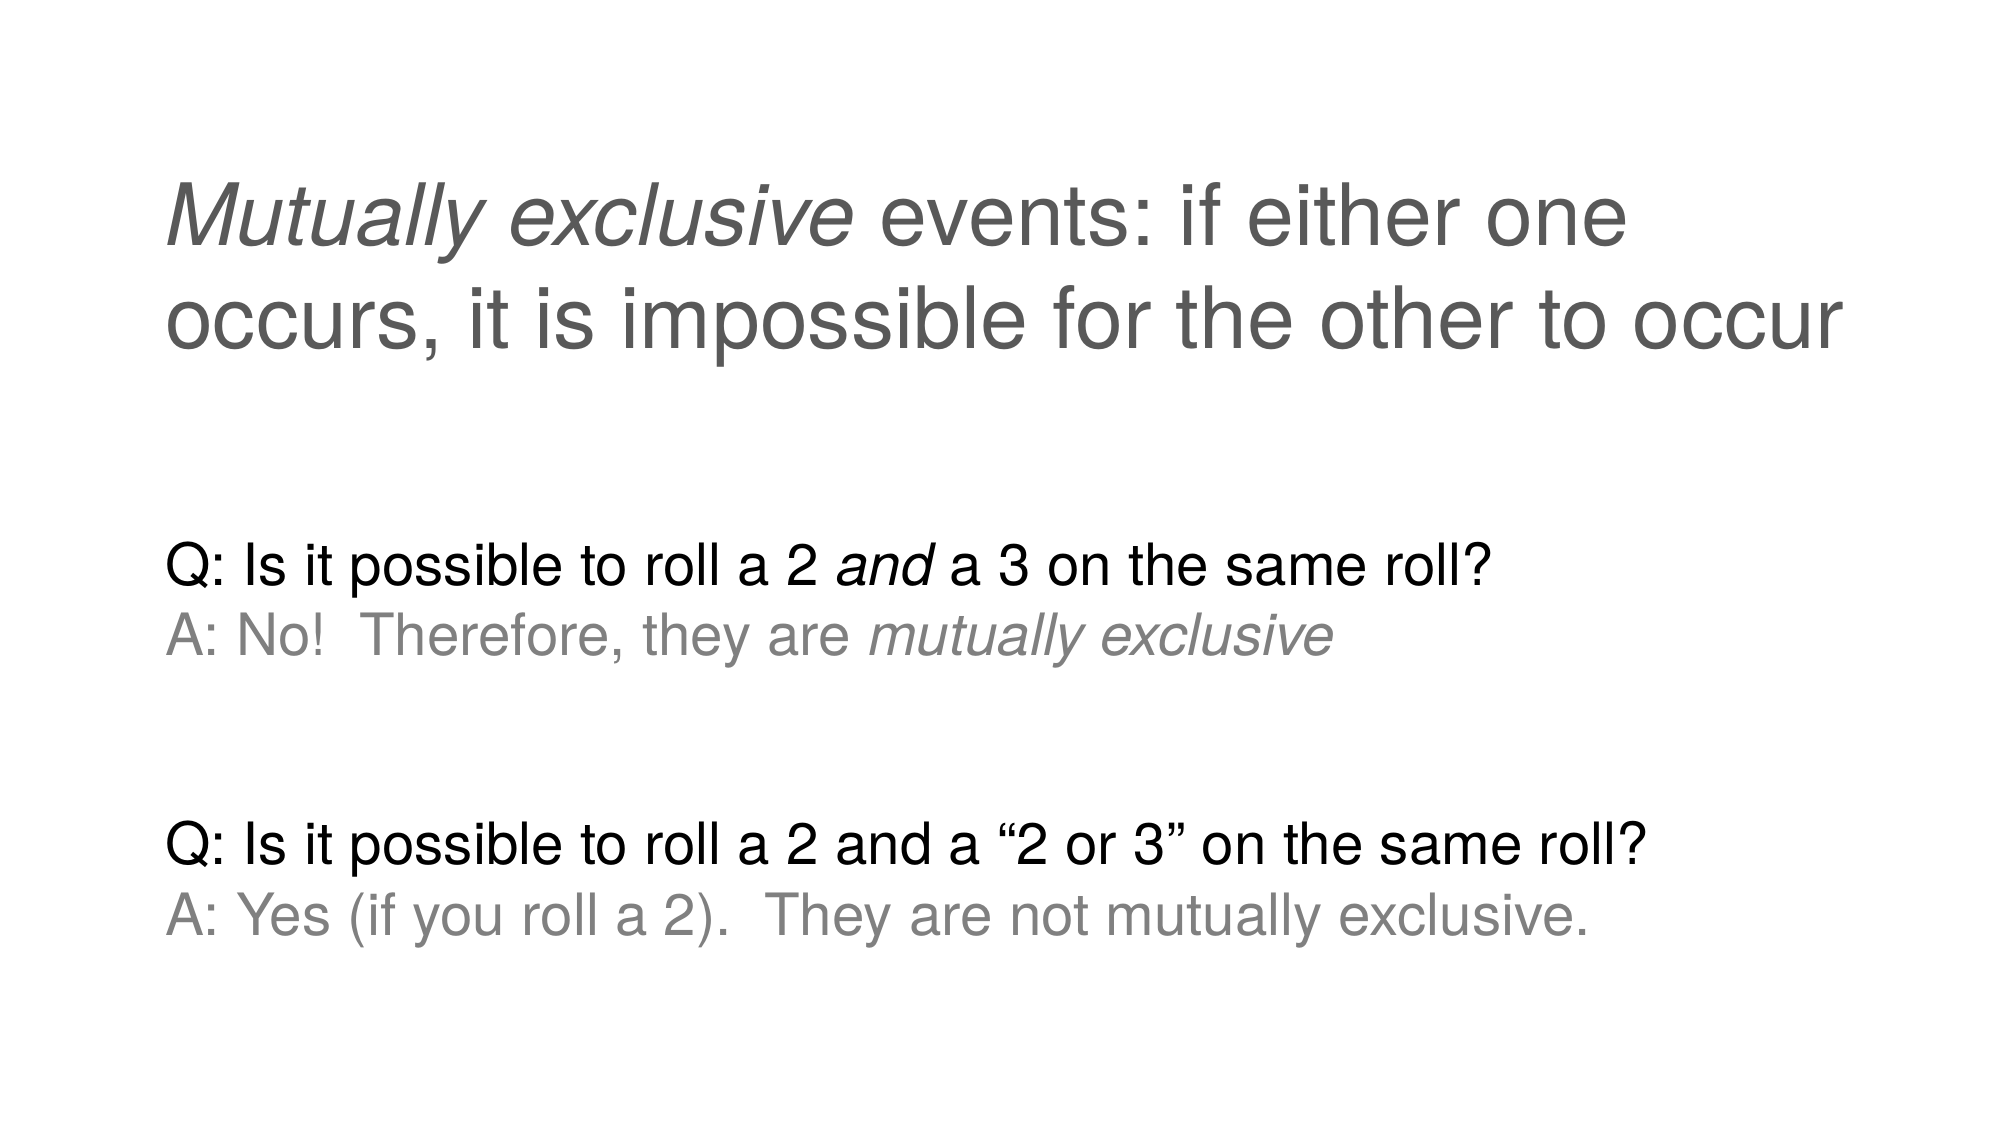

# Mutually exclusive events: if either one occurs, it is impossible for the other to occur

Q: Is it possible to roll a 2 and a 3 on the same roll?
A: No!  Therefore, they are mutually exclusive

Q: Is it possible to roll a 2 and a “2 or 3” on the same roll?
A: Yes (if you roll a 2).  They are not mutually exclusive.